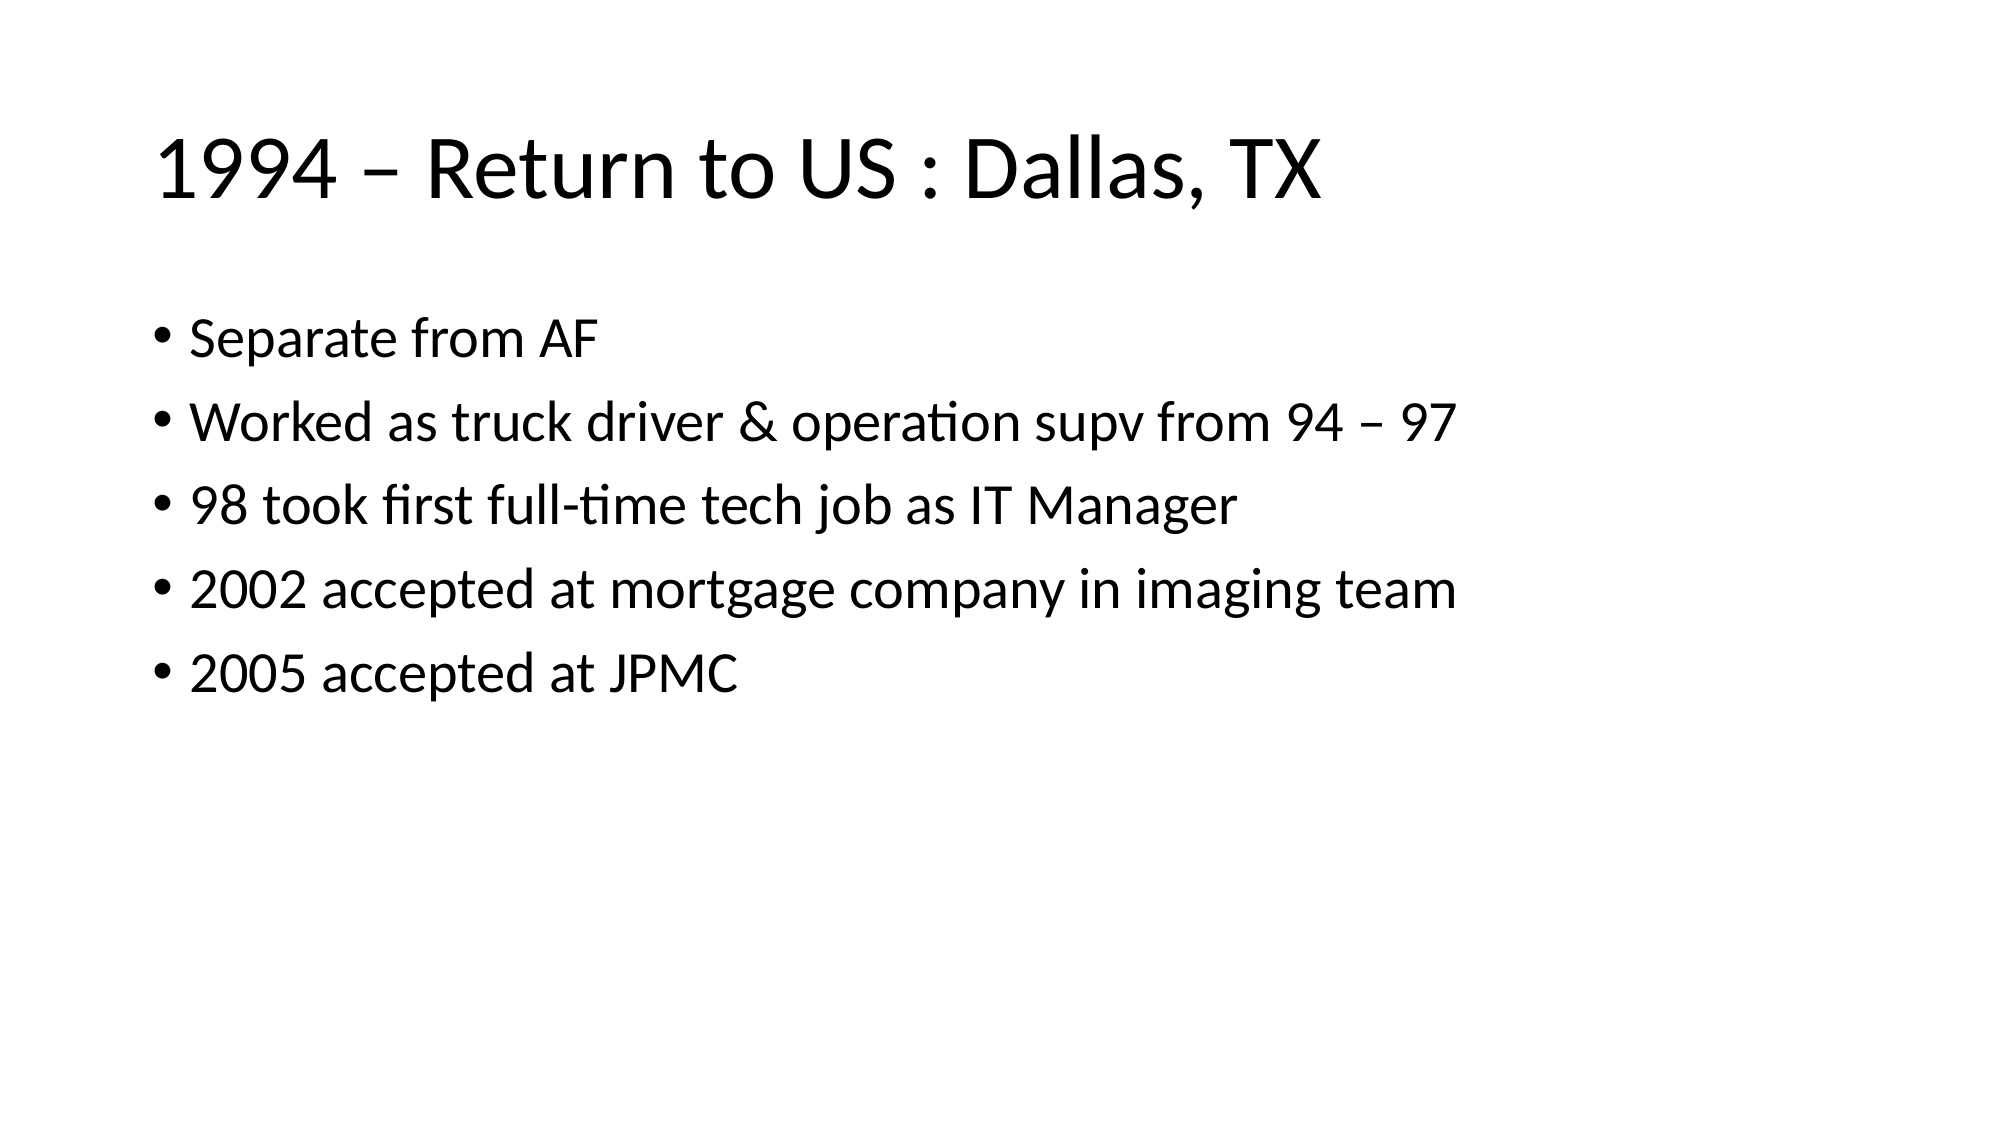

# 1994 – Return to US : Dallas, TX
Separate from AF
Worked as truck driver & operation supv from 94 – 97
98 took first full-time tech job as IT Manager
2002 accepted at mortgage company in imaging team
2005 accepted at JPMC